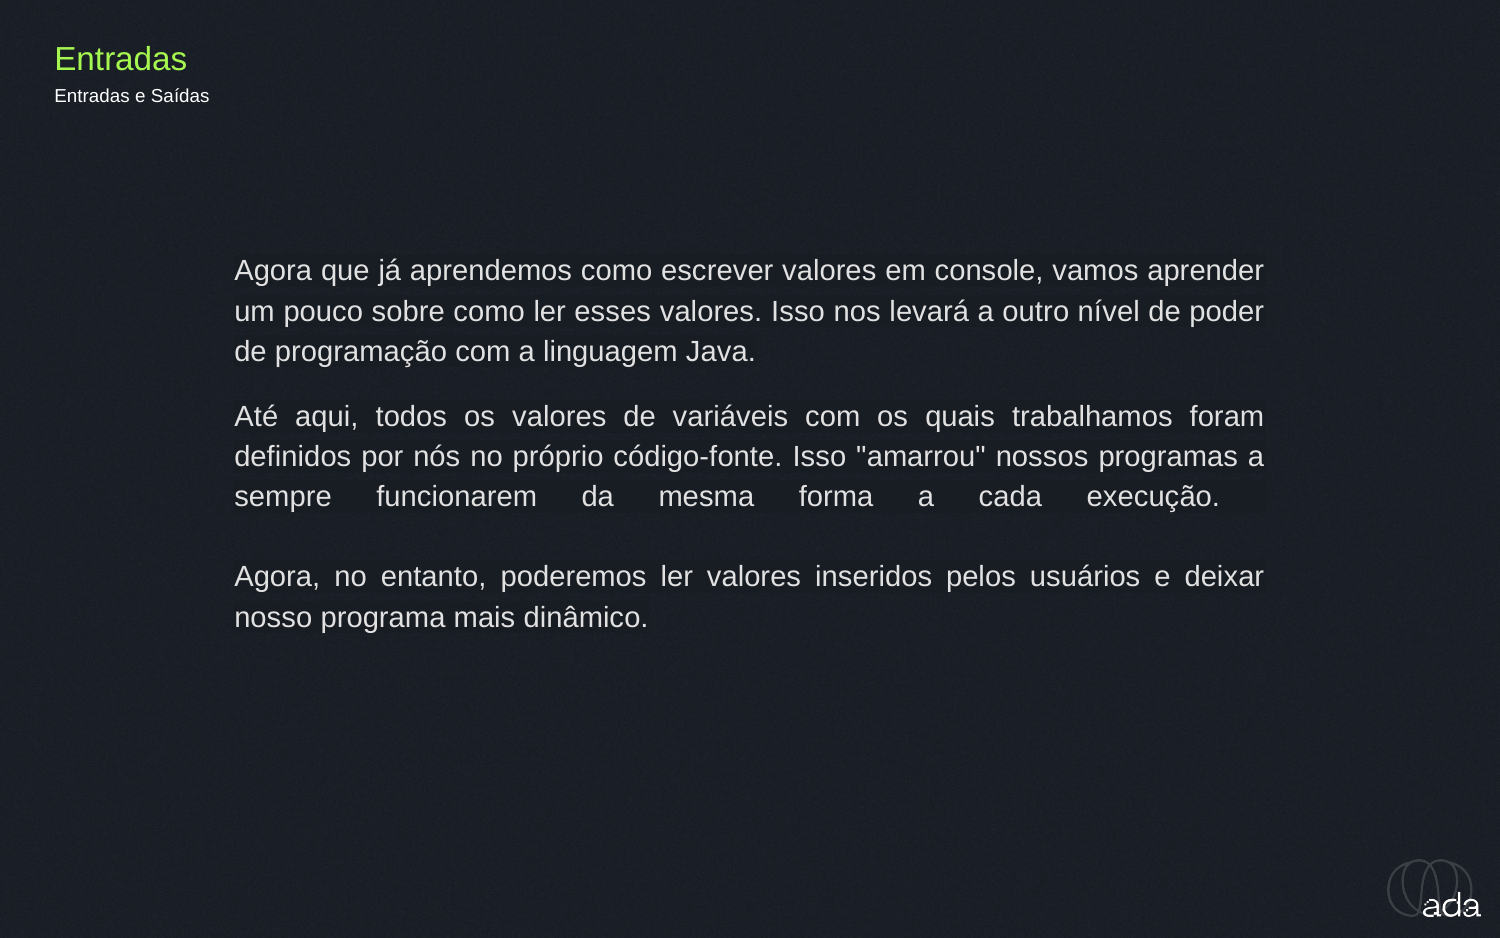

Entradas
Entradas e Saídas
Agora que já aprendemos como escrever valores em console, vamos aprender um pouco sobre como ler esses valores. Isso nos levará a outro nível de poder de programação com a linguagem Java.
Até aqui, todos os valores de variáveis com os quais trabalhamos foram definidos por nós no próprio código-fonte. Isso "amarrou" nossos programas a sempre funcionarem da mesma forma a cada execução.
Agora, no entanto, poderemos ler valores inseridos pelos usuários e deixar nosso programa mais dinâmico.